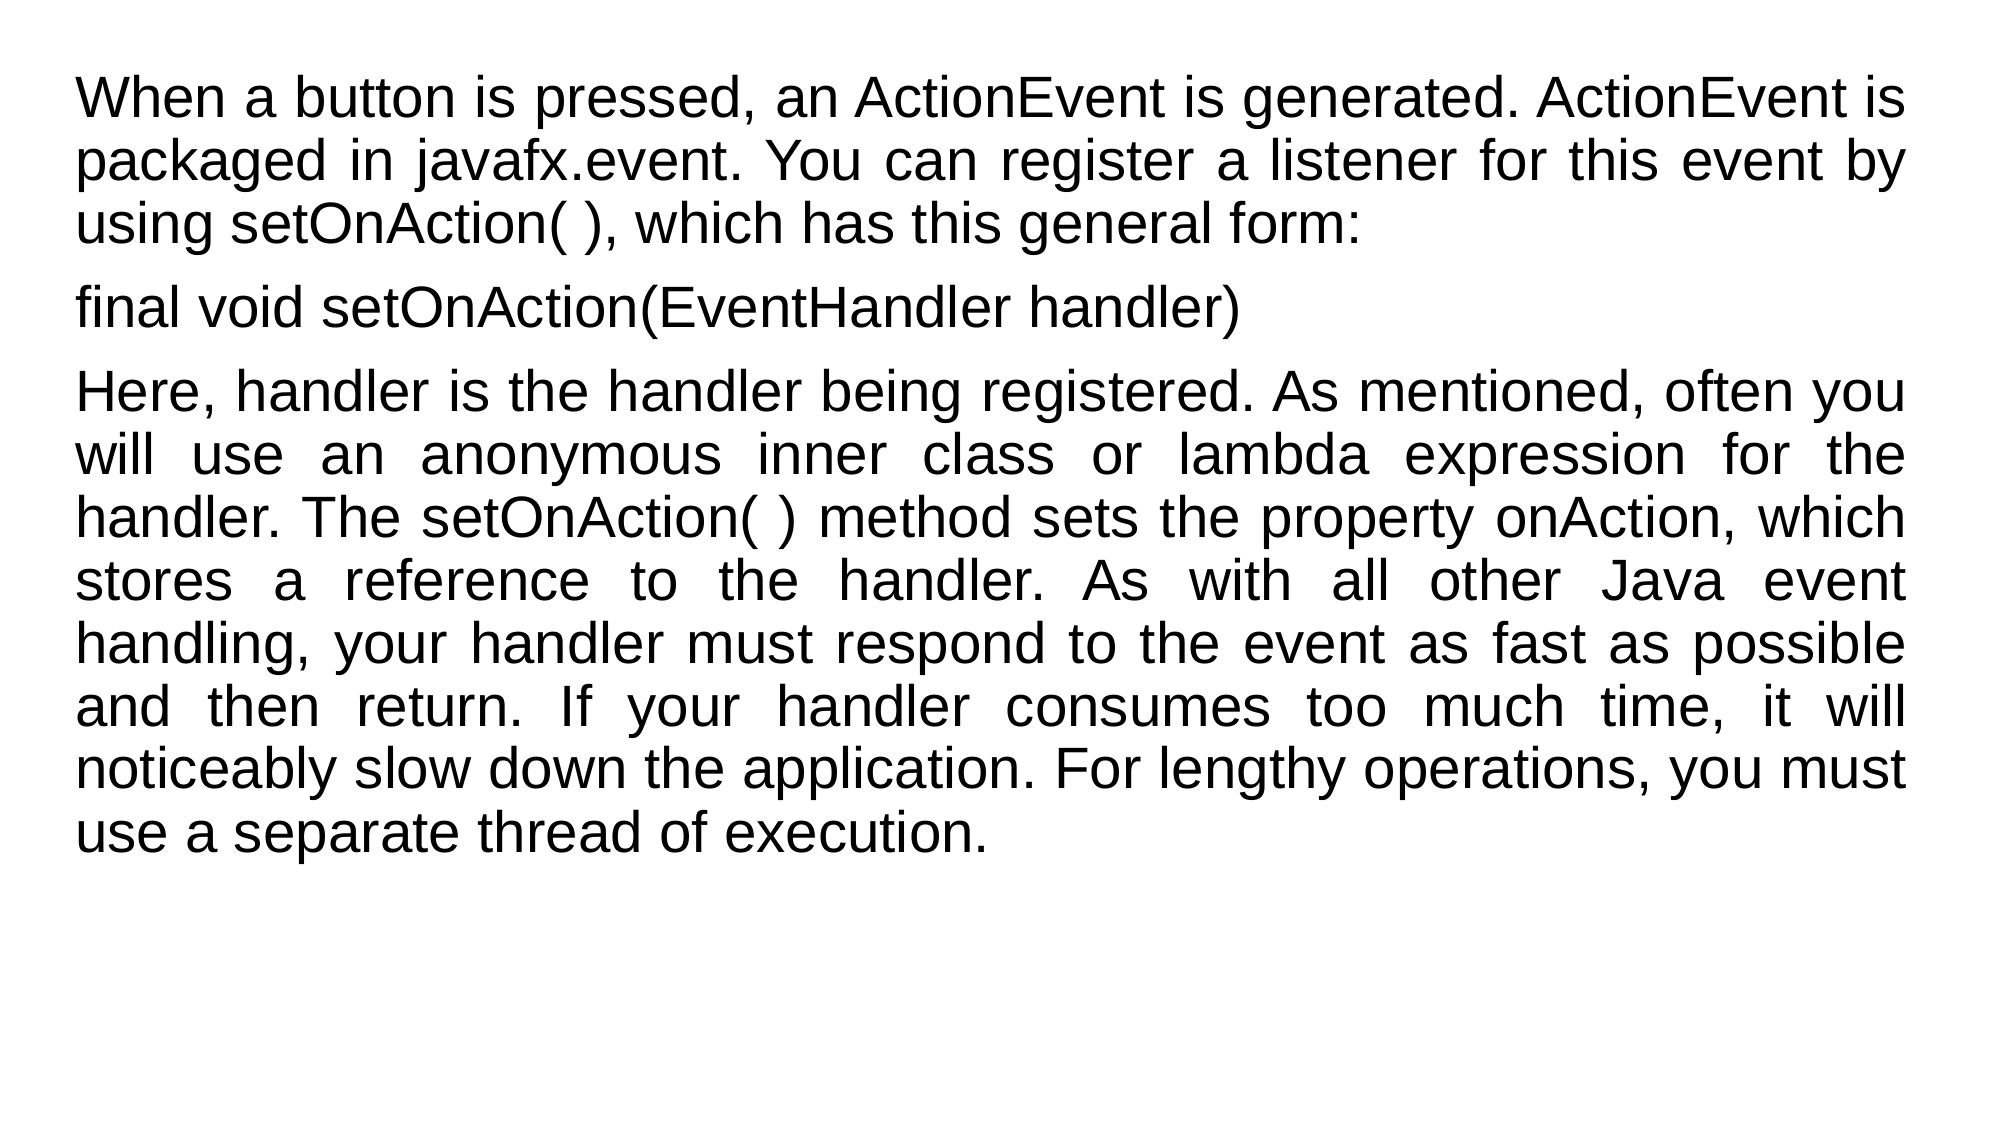

When a button is pressed, an ActionEvent is generated. ActionEvent is packaged in javafx.event. You can register a listener for this event by using setOnAction( ), which has this general form:
final void setOnAction(EventHandler handler)
Here, handler is the handler being registered. As mentioned, often you will use an anonymous inner class or lambda expression for the handler. The setOnAction( ) method sets the property onAction, which stores a reference to the handler. As with all other Java event handling, your handler must respond to the event as fast as possible and then return. If your handler consumes too much time, it will noticeably slow down the application. For lengthy operations, you must use a separate thread of execution.